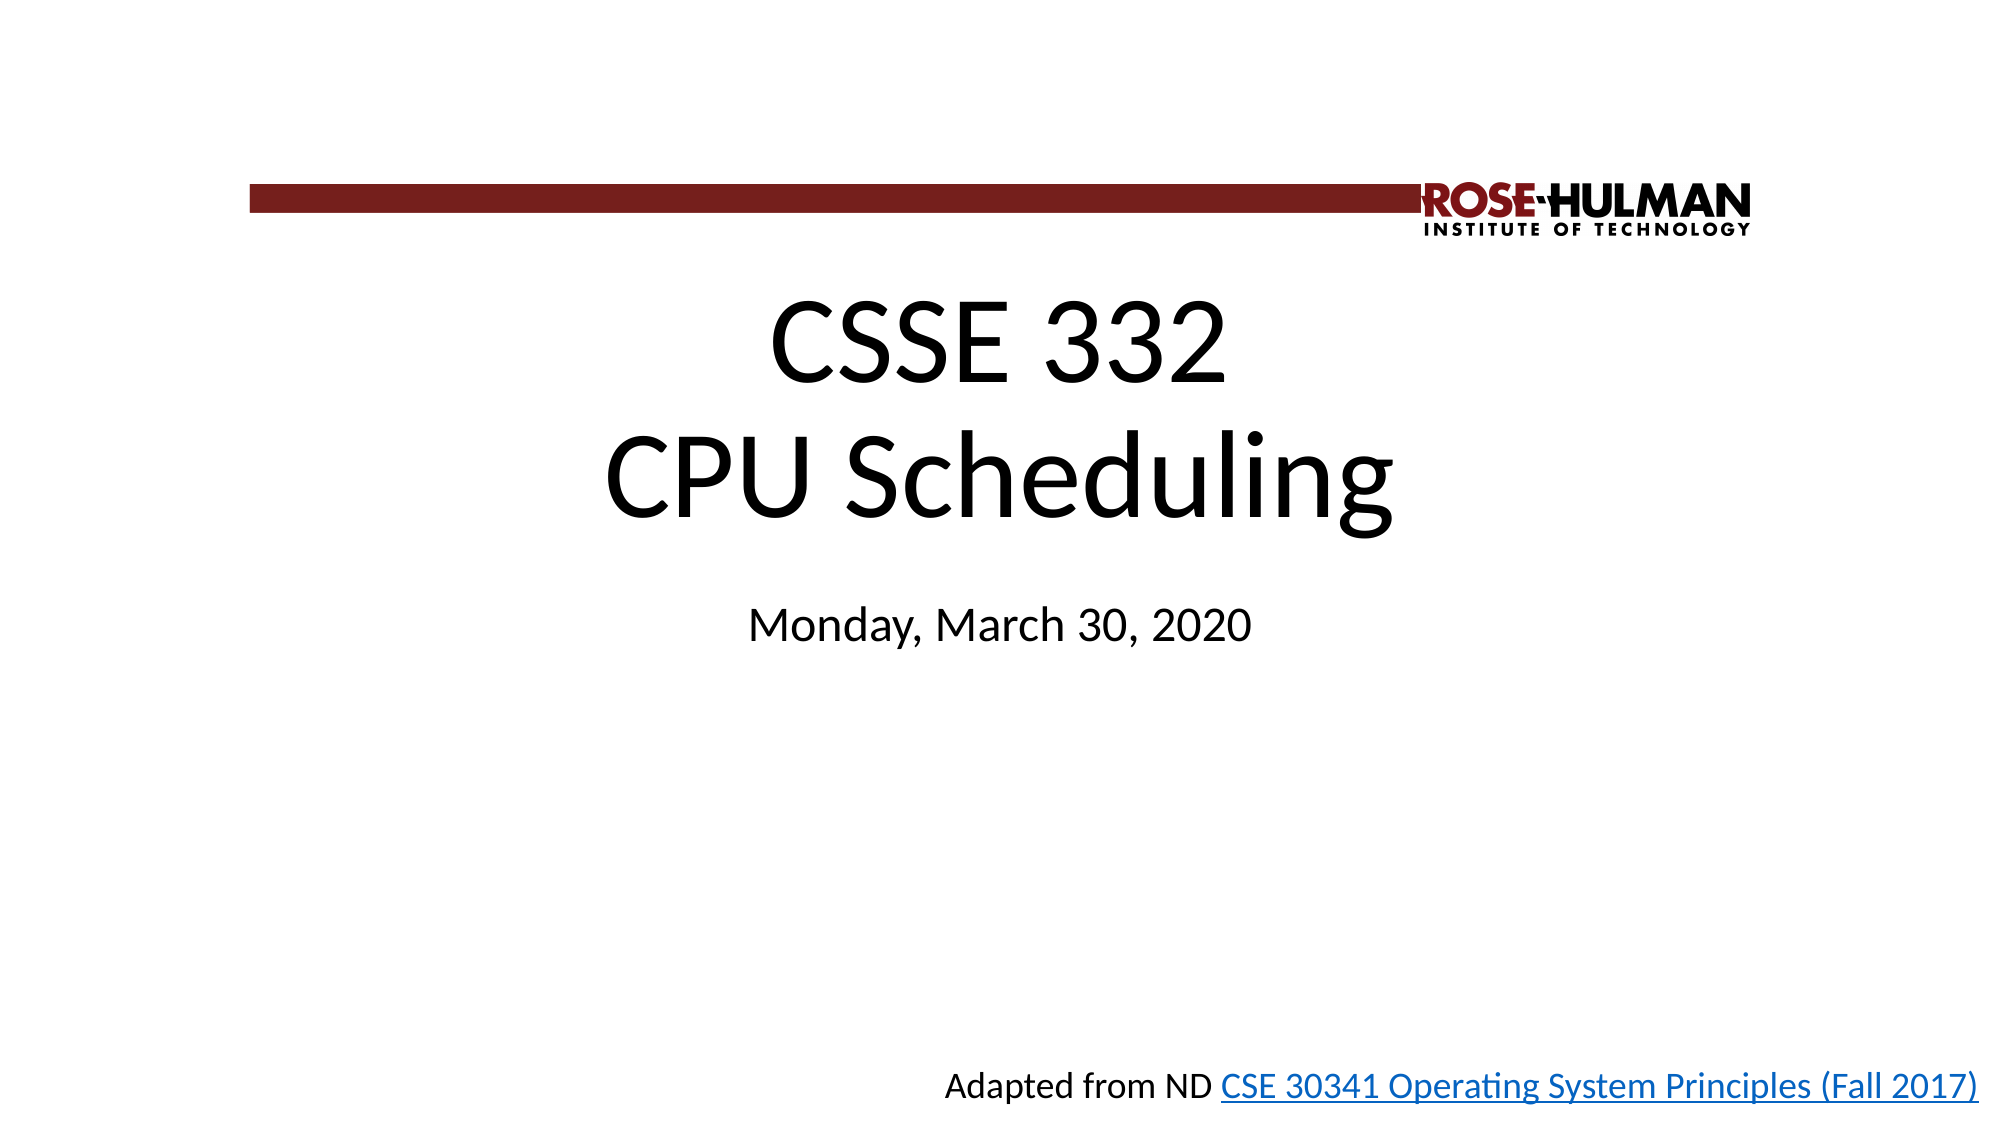

# CSSE 332 CPU Scheduling
Monday, March 30, 2020
Adapted from ND CSE 30341 Operating System Principles (Fall 2017)